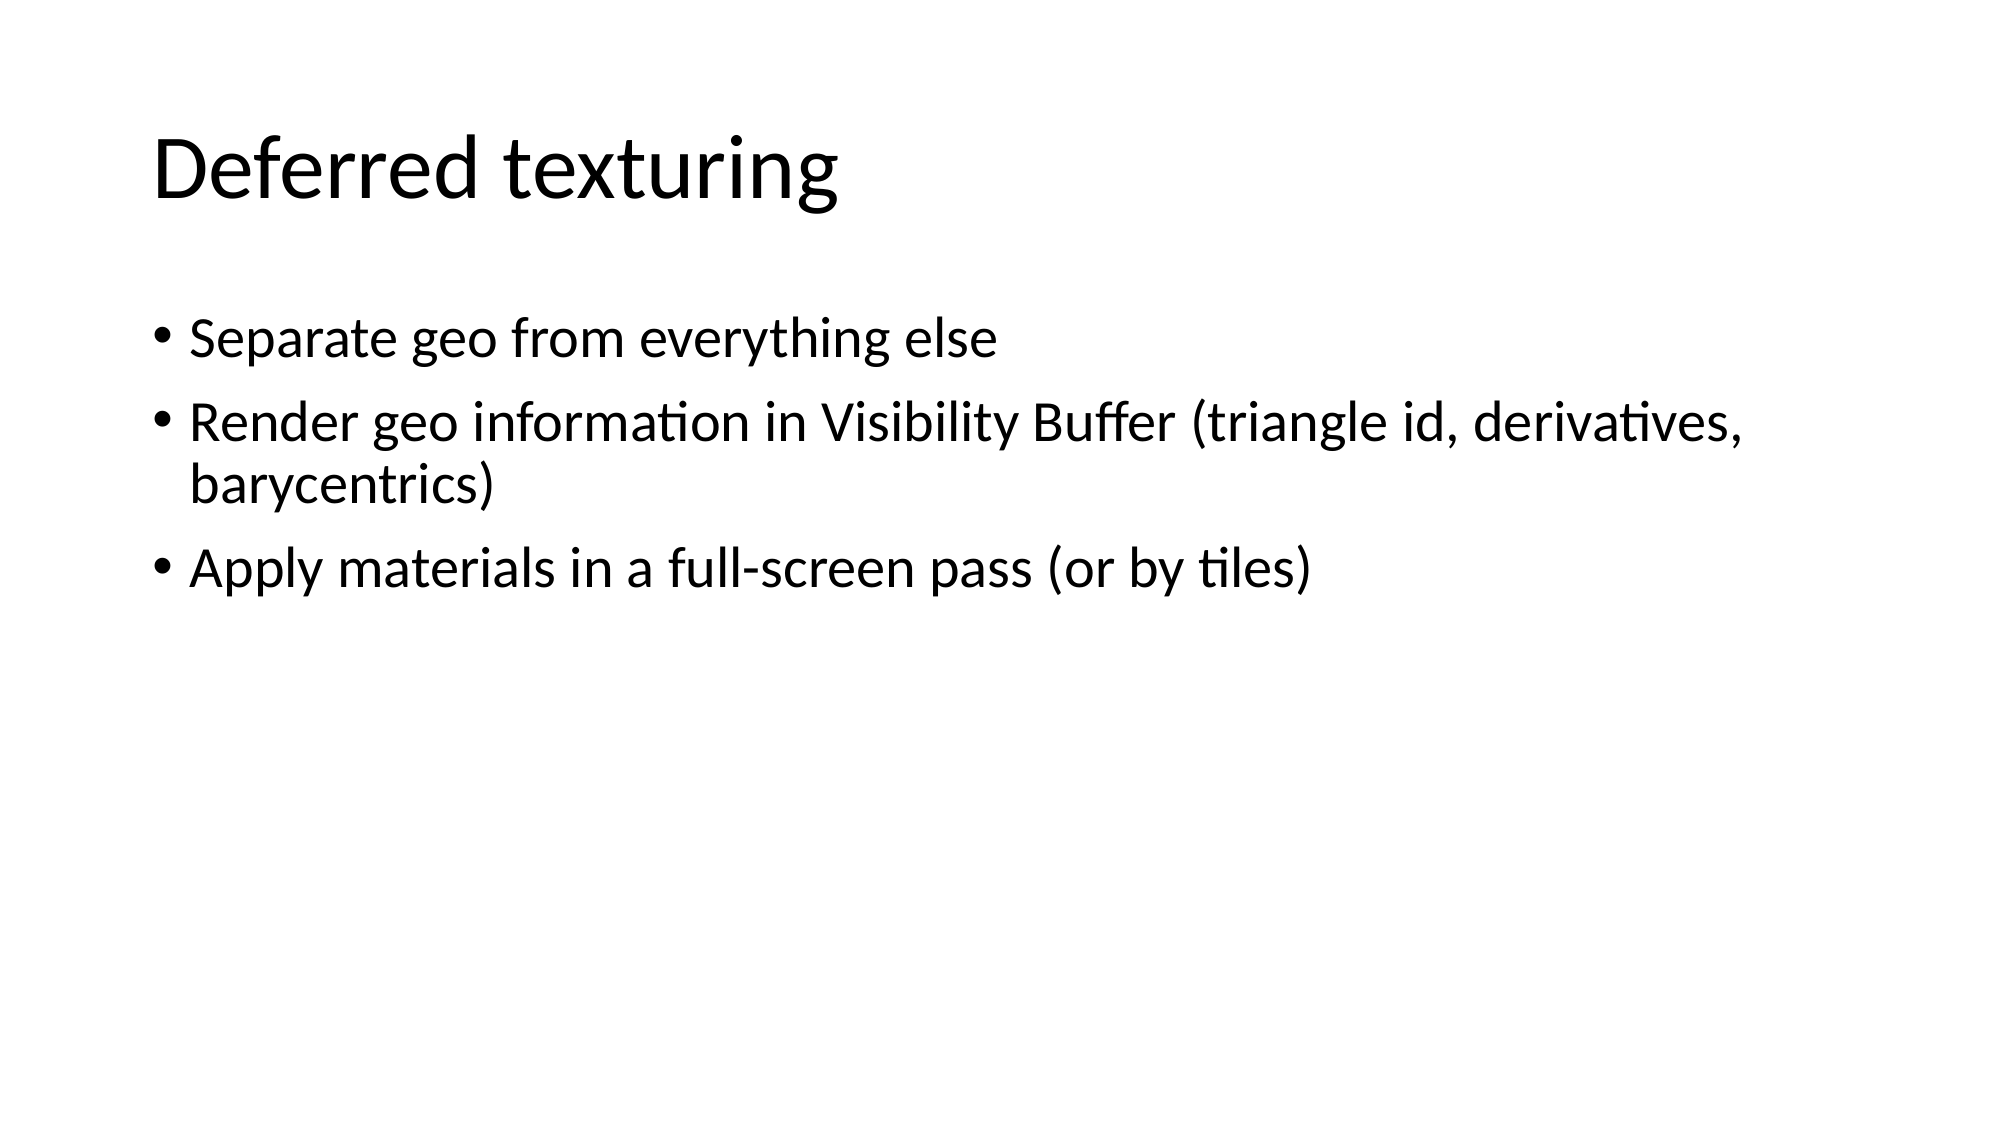

# Deferred texturing
Separate geo from everything else
Render geo information in Visibility Buffer (triangle id, derivatives, barycentrics)
Apply materials in a full-screen pass (or by tiles)